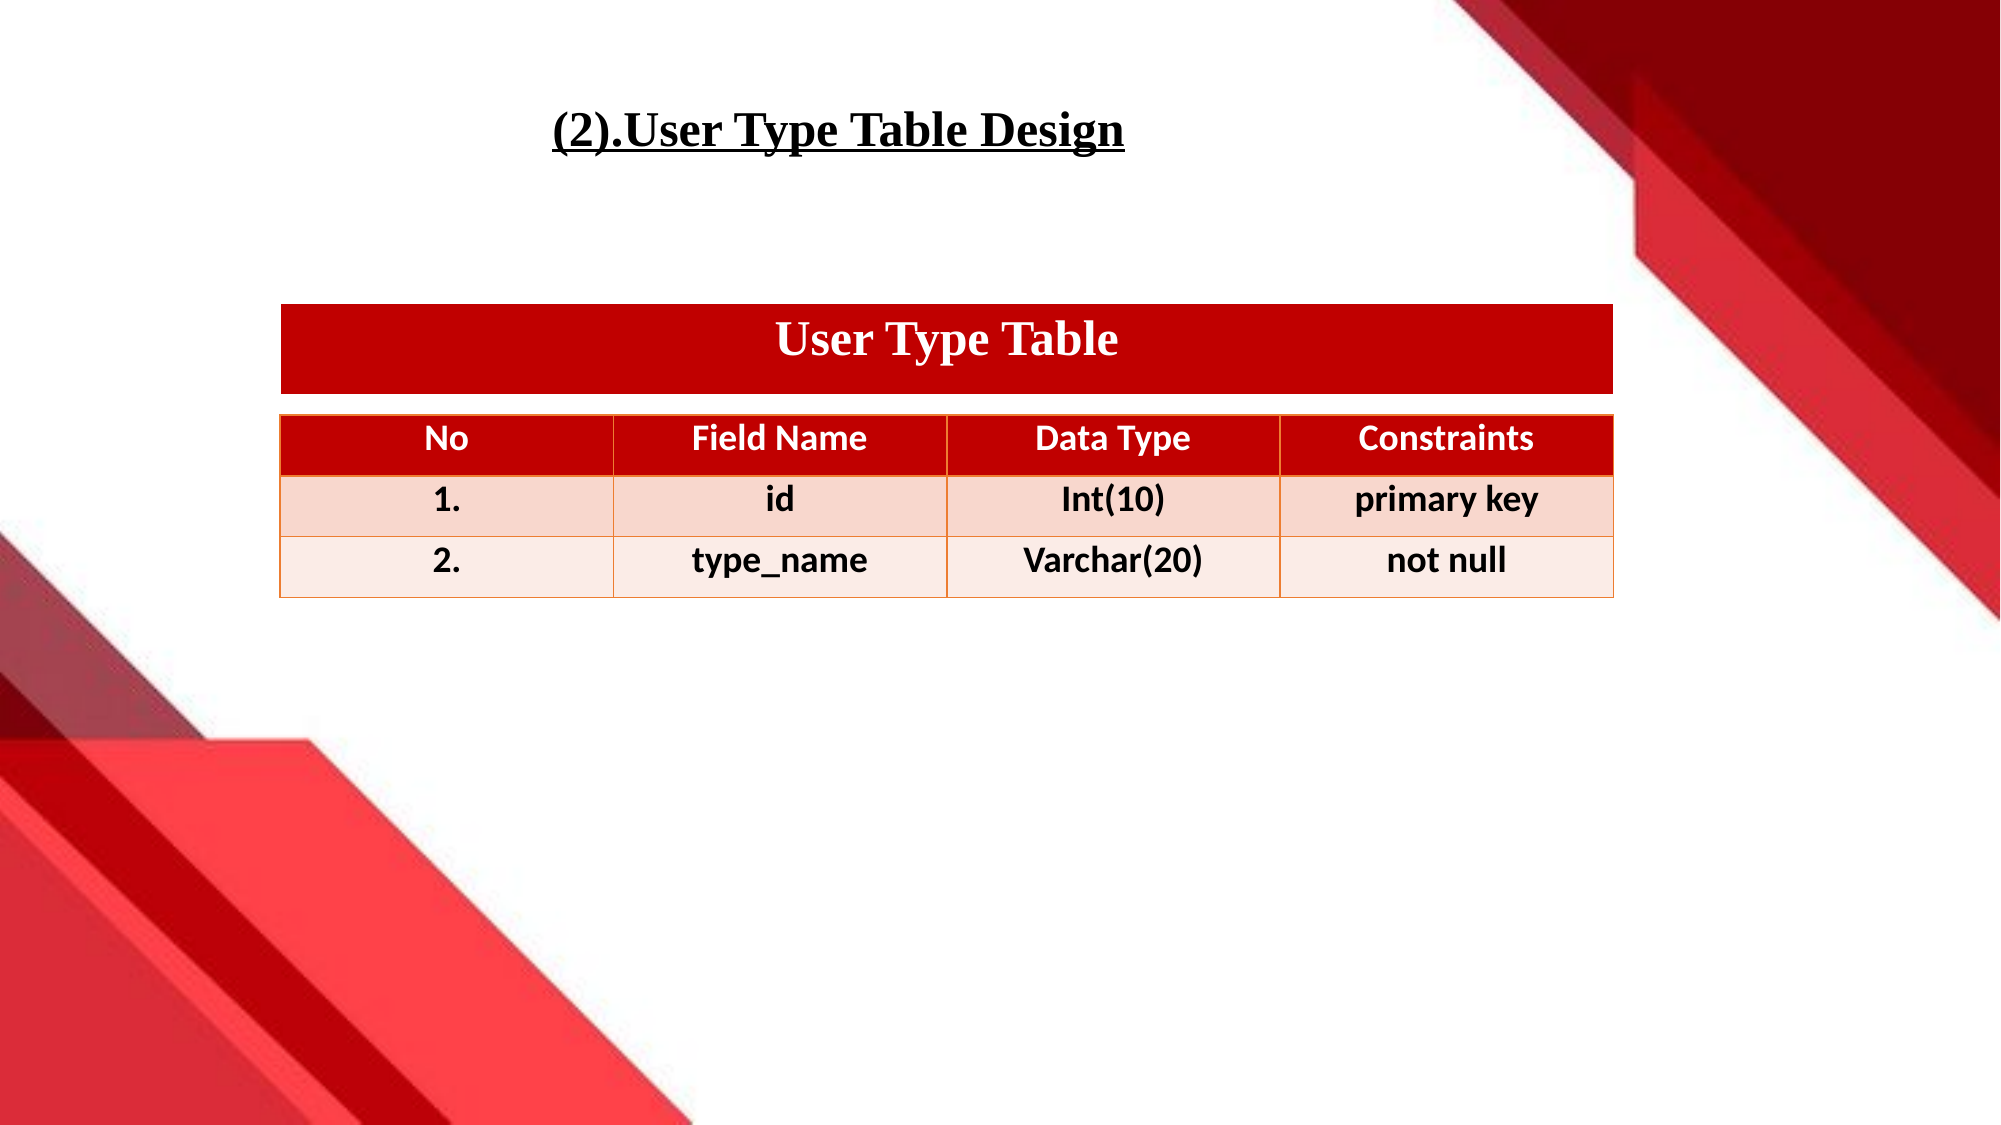

(2).User Type Table Design
| User Type Table |
| --- |
| No | Field Name | Data Type | Constraints |
| --- | --- | --- | --- |
| 1. | id | Int(10) | primary key |
| 2. | type\_name | Varchar(20) | not null |